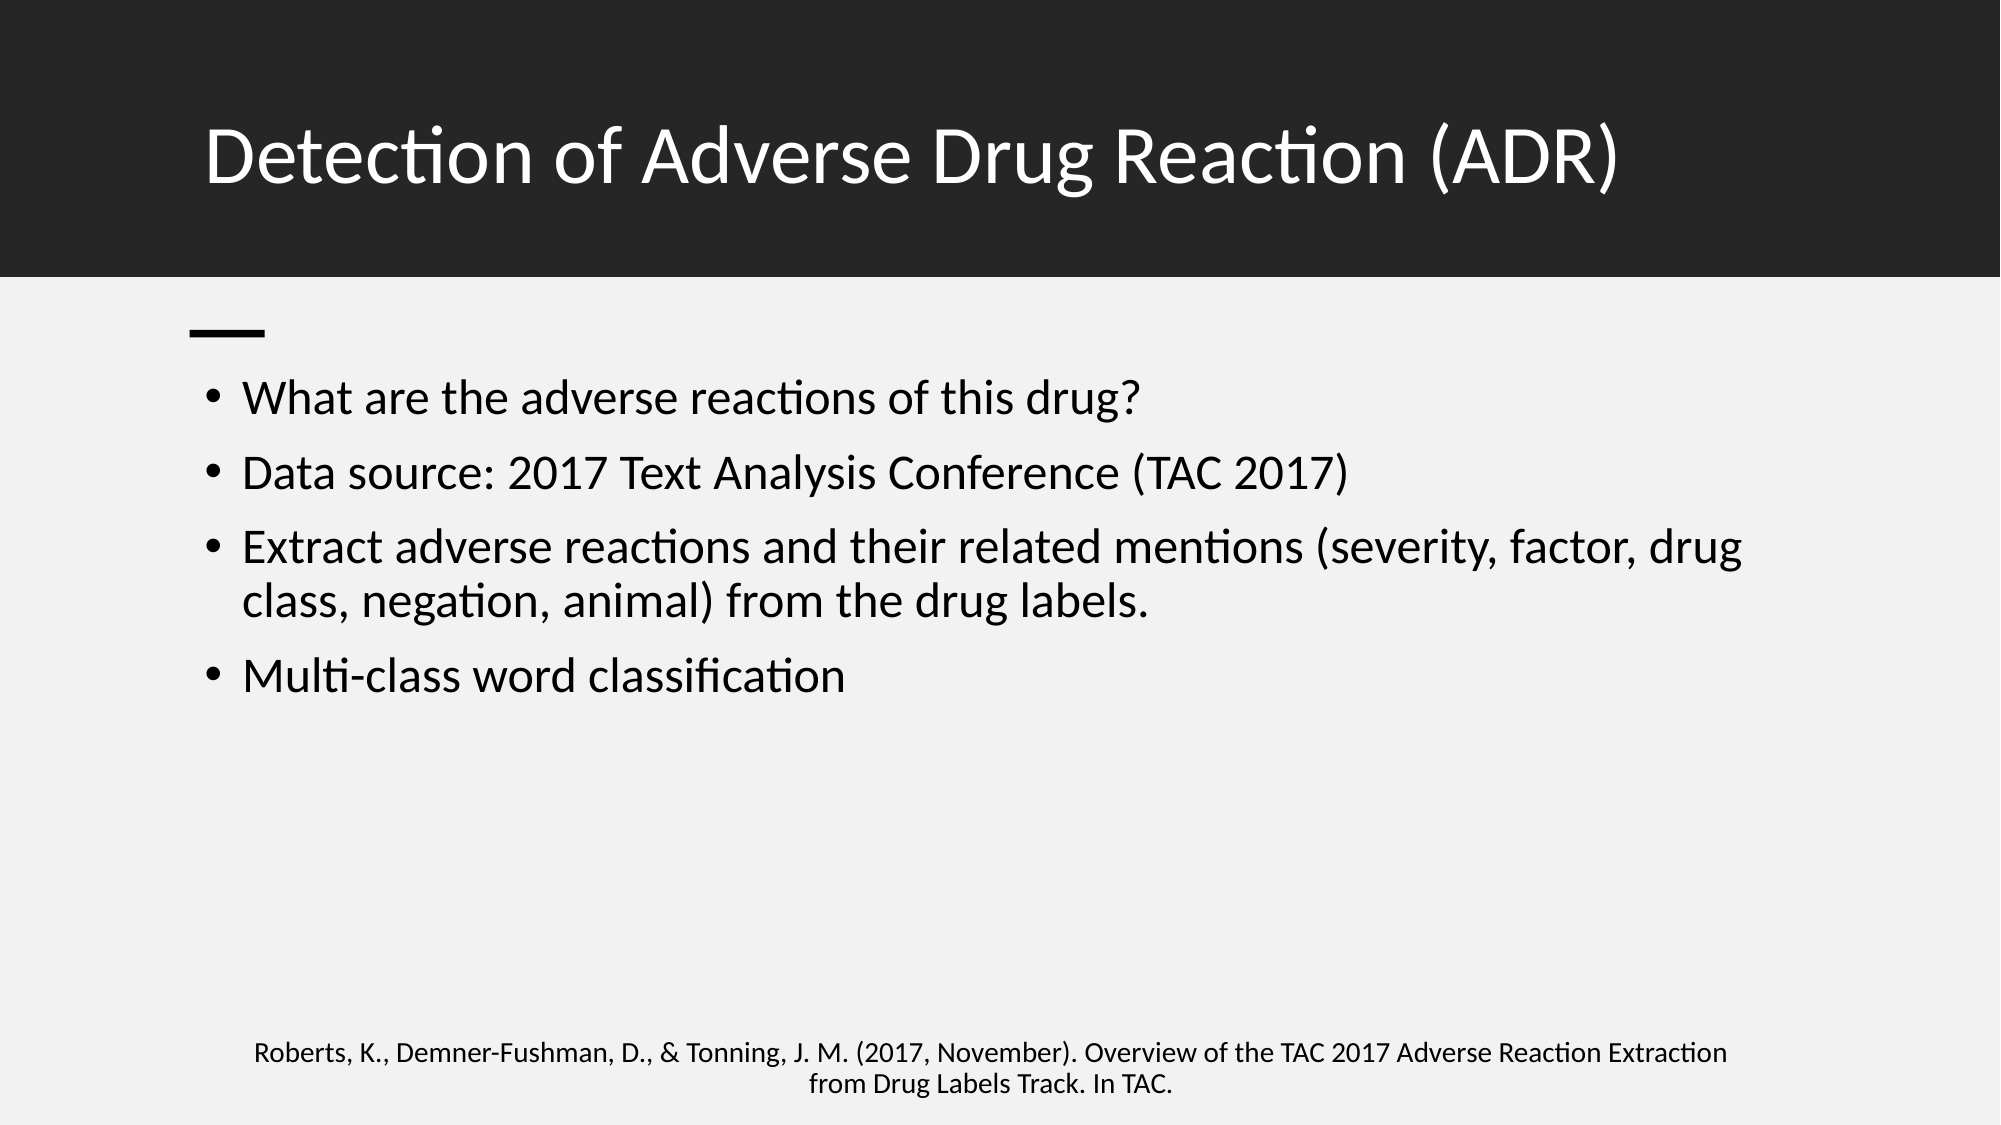

# Detection of Adverse Drug Reaction (ADR)

What are the adverse reactions of this drug?
Data source: 2017 Text Analysis Conference (TAC 2017)
Extract adverse reactions and their related mentions (severity, factor, drug class, negation, animal) from the drug labels.
Multi-class word classification

Roberts, K., Demner-Fushman, D., & Tonning, J. M. (2017, November). Overview of the TAC 2017 Adverse Reaction Extraction from Drug Labels Track. In TAC.
16